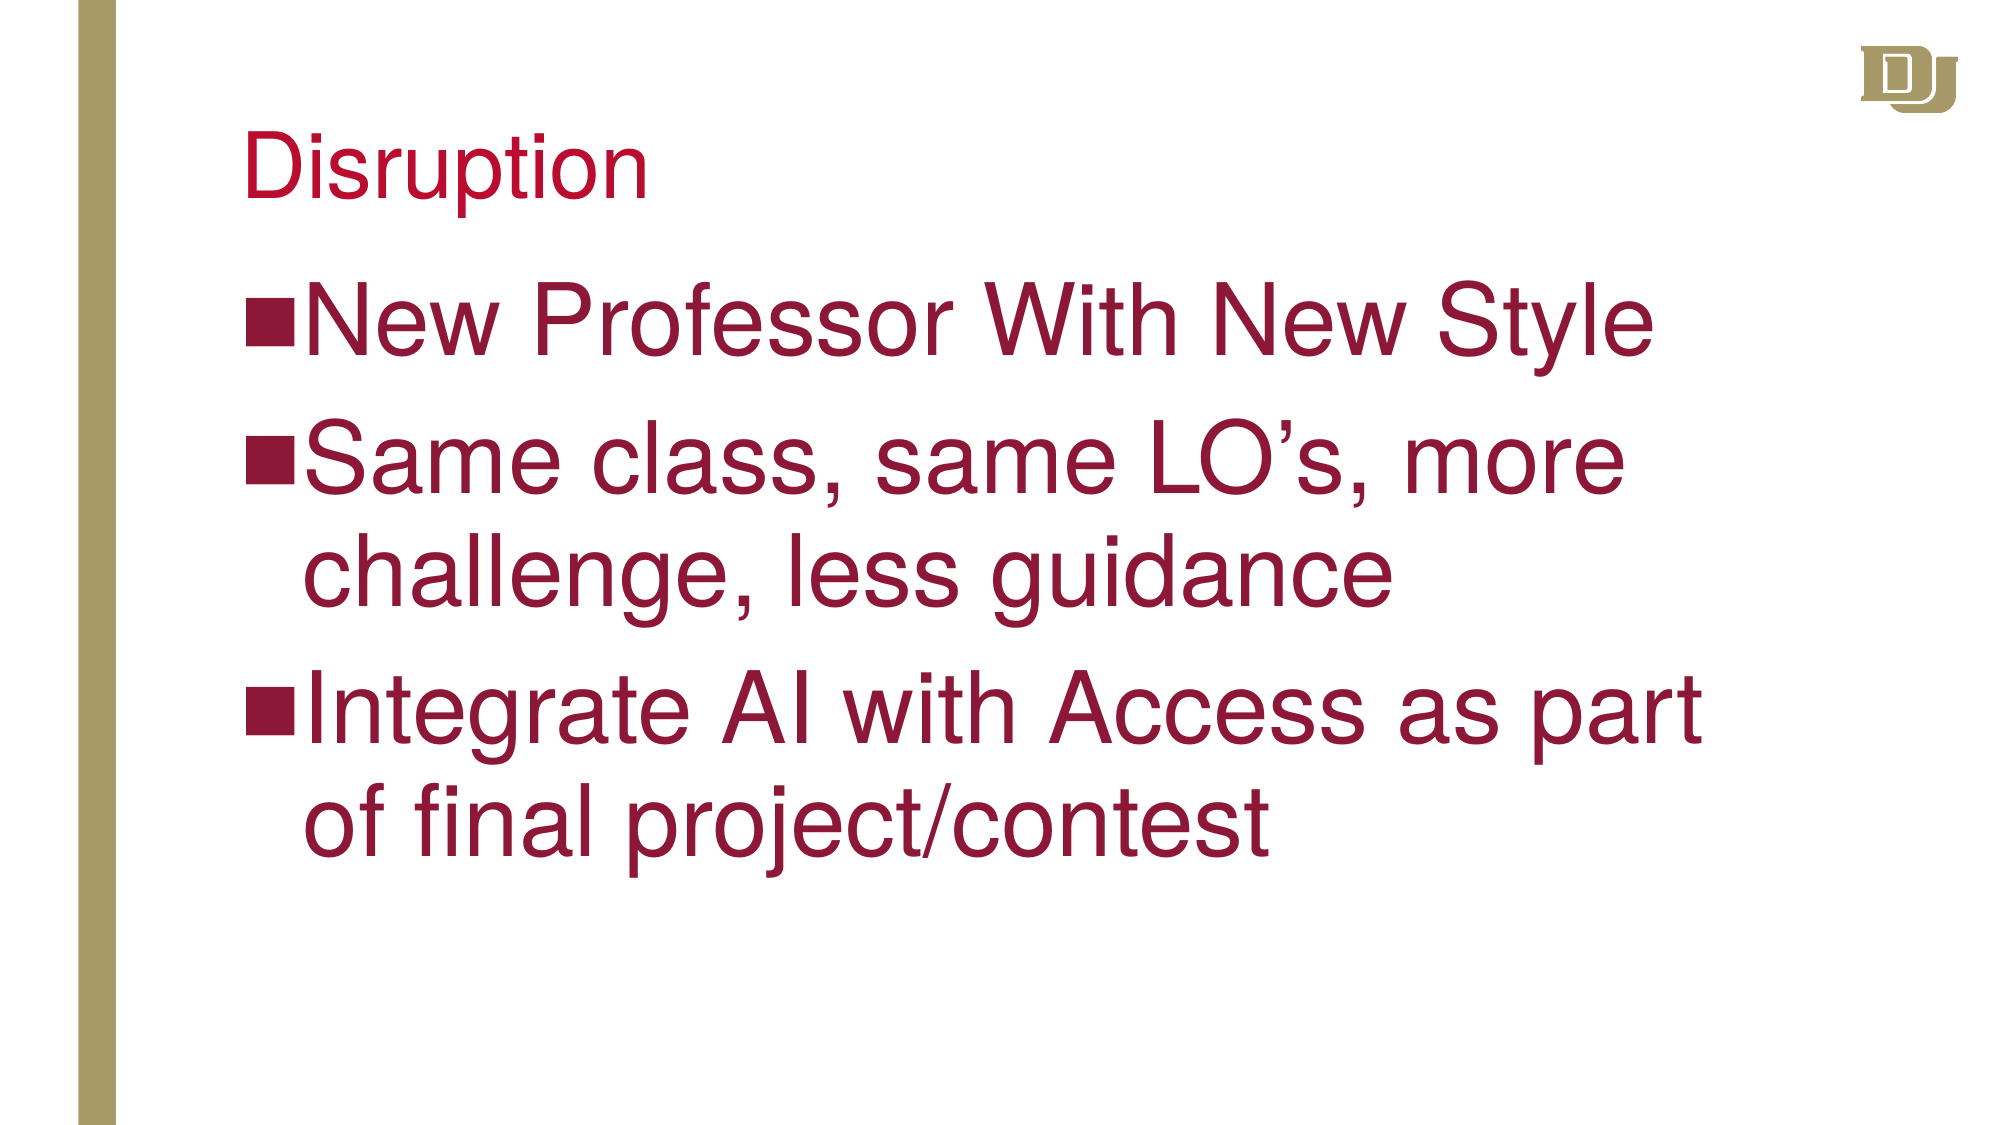

# Disruption
New Professor With New Style
Same class, same LO’s, more challenge, less guidance
Integrate AI with Access as part of final project/contest